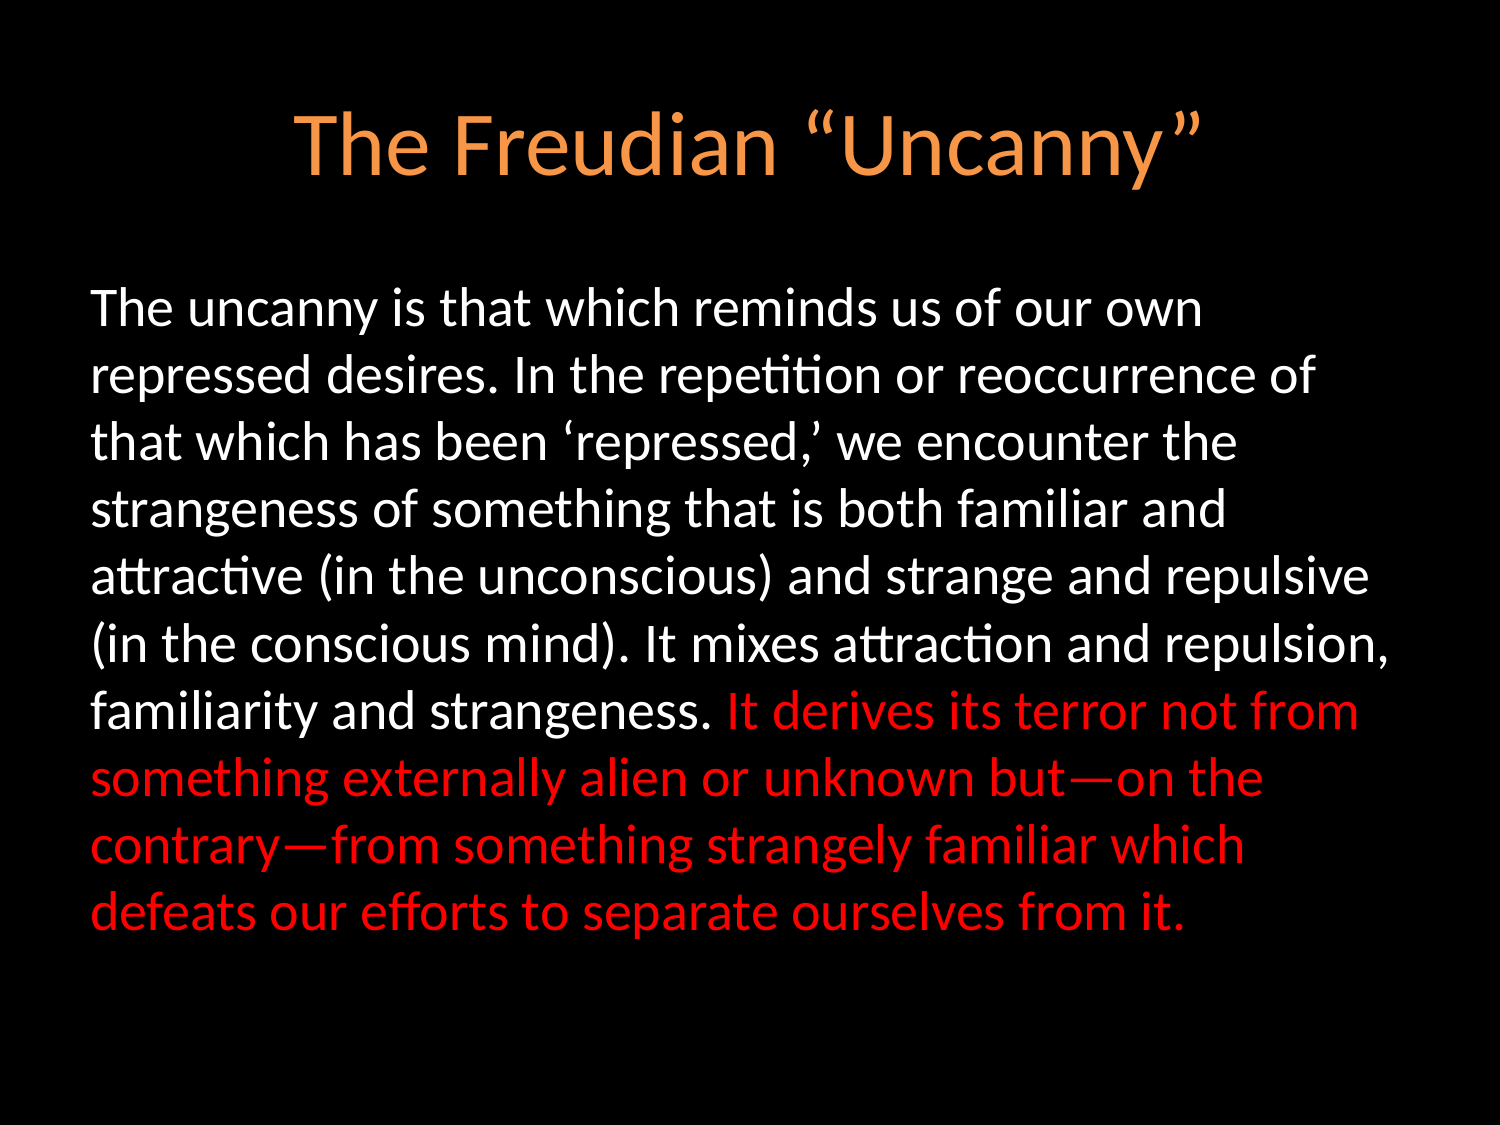

# The Freudian “Uncanny”
The uncanny is that which reminds us of our own repressed desires. In the repetition or reoccurrence of that which has been ‘repressed,’ we encounter the strangeness of something that is both familiar and attractive (in the unconscious) and strange and repulsive (in the conscious mind). It mixes attraction and repulsion, familiarity and strangeness. It derives its terror not from something externally alien or unknown but—on the contrary—from something strangely familiar which defeats our efforts to separate ourselves from it.